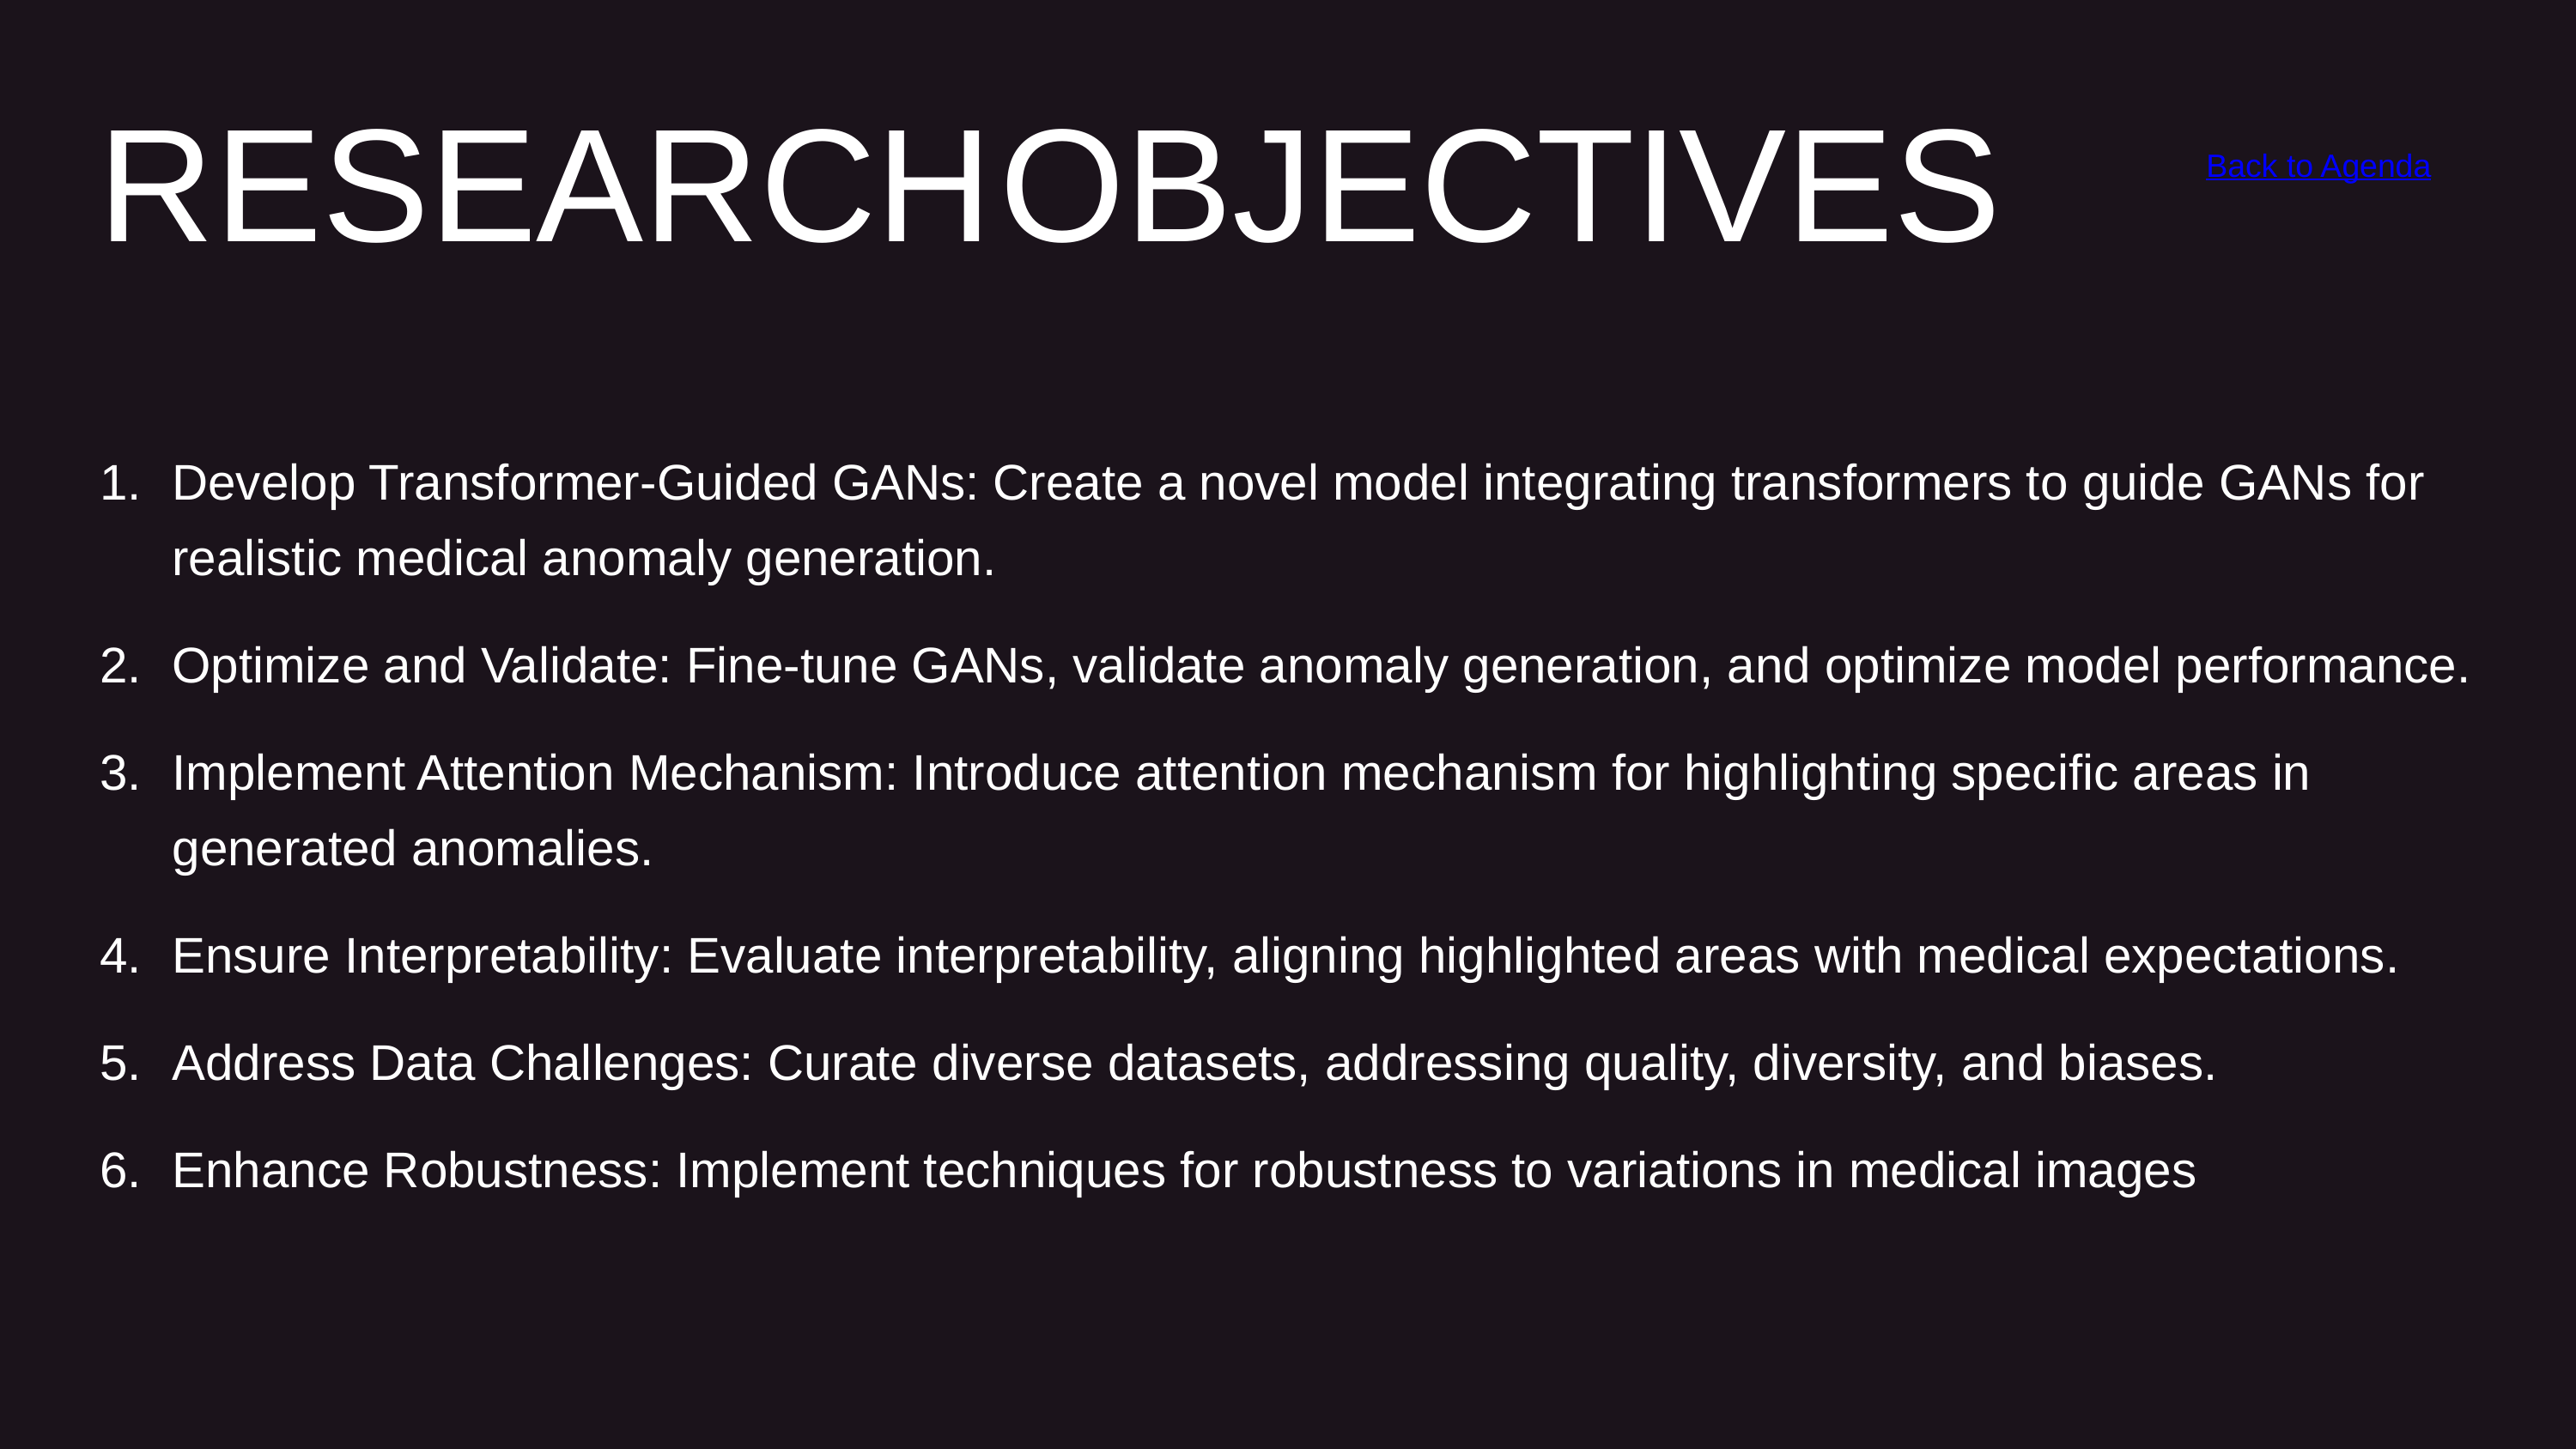

RESEARCH	OBJECTIVES
Back to Agenda
Develop Transformer-Guided GANs: Create a novel model integrating transformers to guide GANs for realistic medical anomaly generation.
Optimize and Validate: Fine-tune GANs, validate anomaly generation, and optimize model performance.
Implement Attention Mechanism: Introduce attention mechanism for highlighting specific areas in generated anomalies.
Ensure Interpretability: Evaluate interpretability, aligning highlighted areas with medical expectations.
Address Data Challenges: Curate diverse datasets, addressing quality, diversity, and biases.
Enhance Robustness: Implement techniques for robustness to variations in medical images